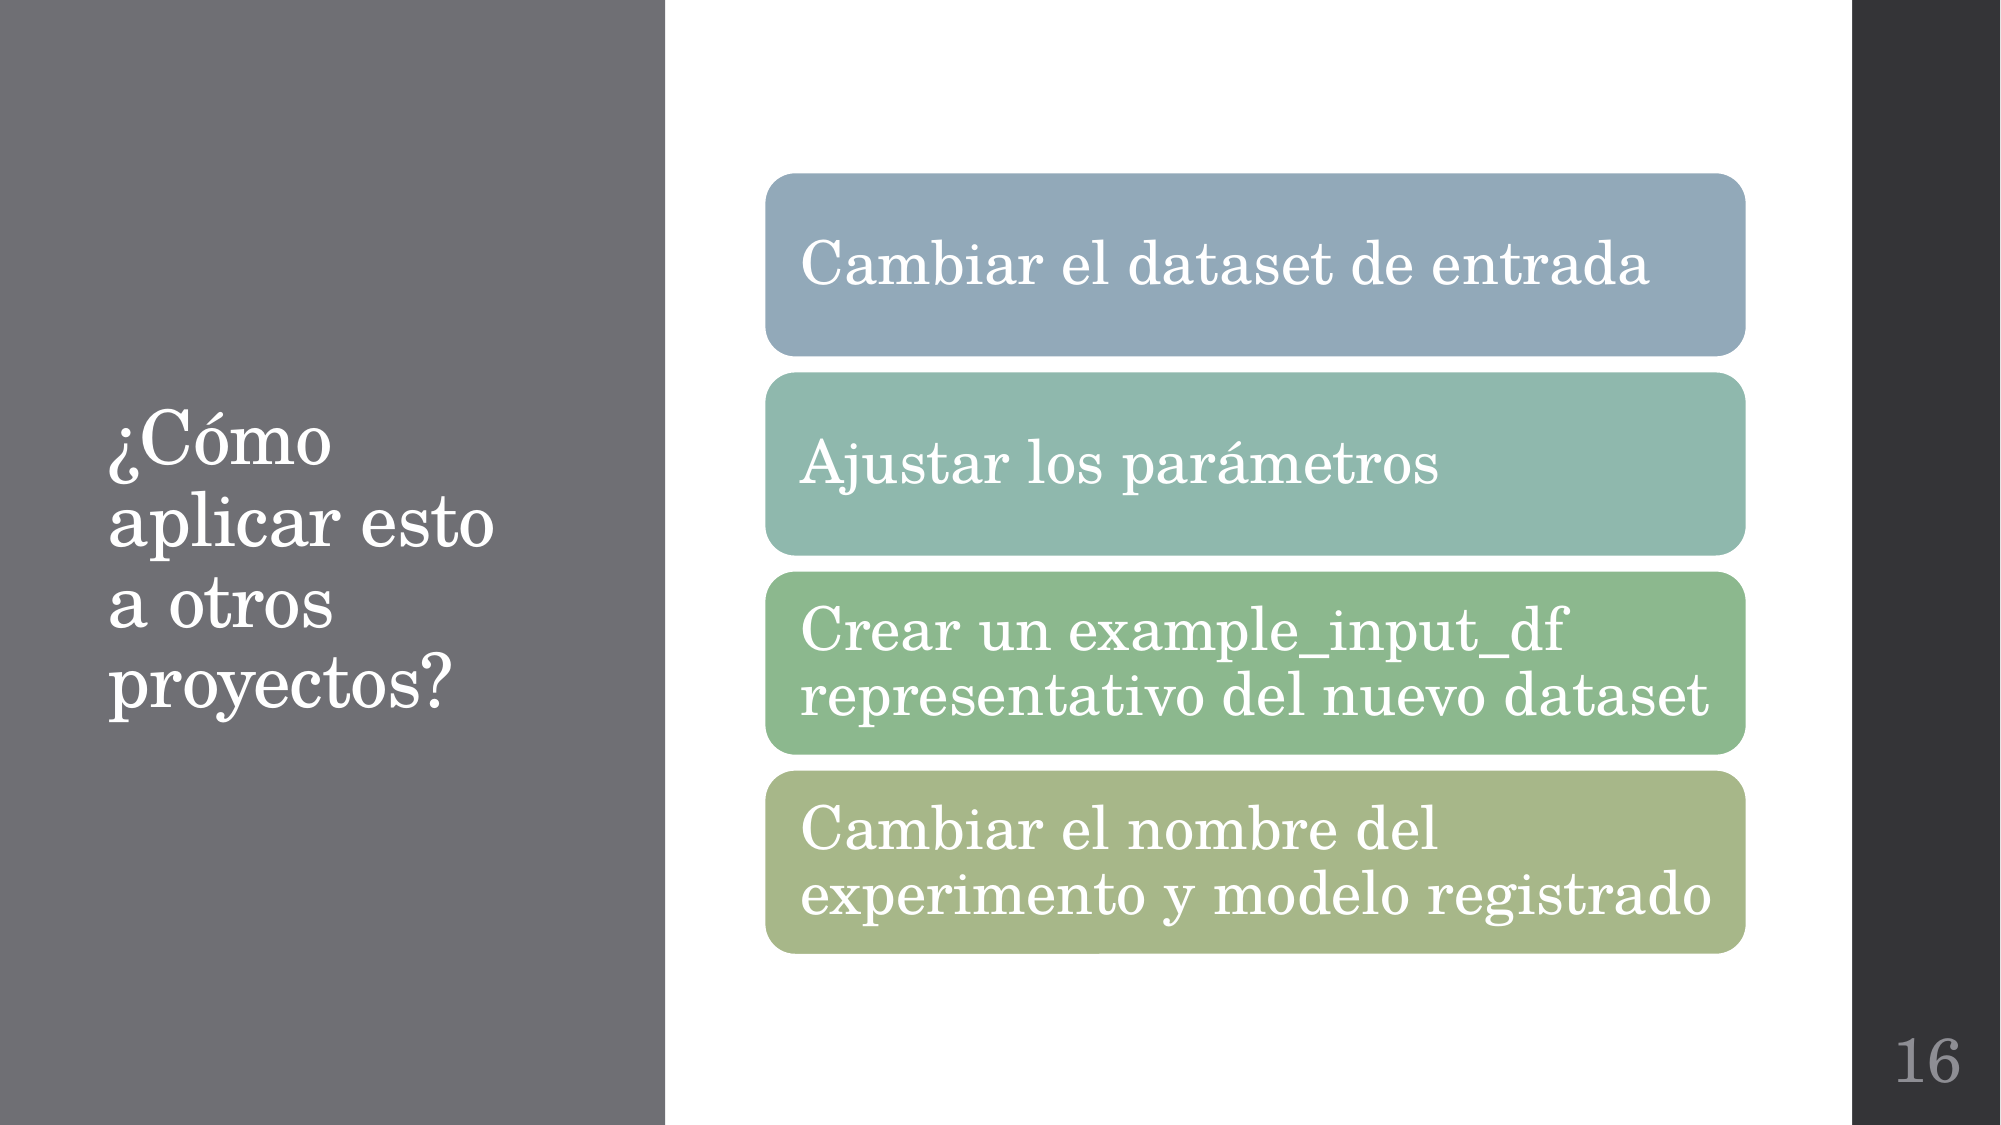

Cambiar el dataset de entrada
Ajustar los parámetros
Crear un example_input_df representativo del nuevo dataset
Cambiar el nombre del experimento y modelo registrado
# ¿Cómo aplicar esto a otros proyectos?
16